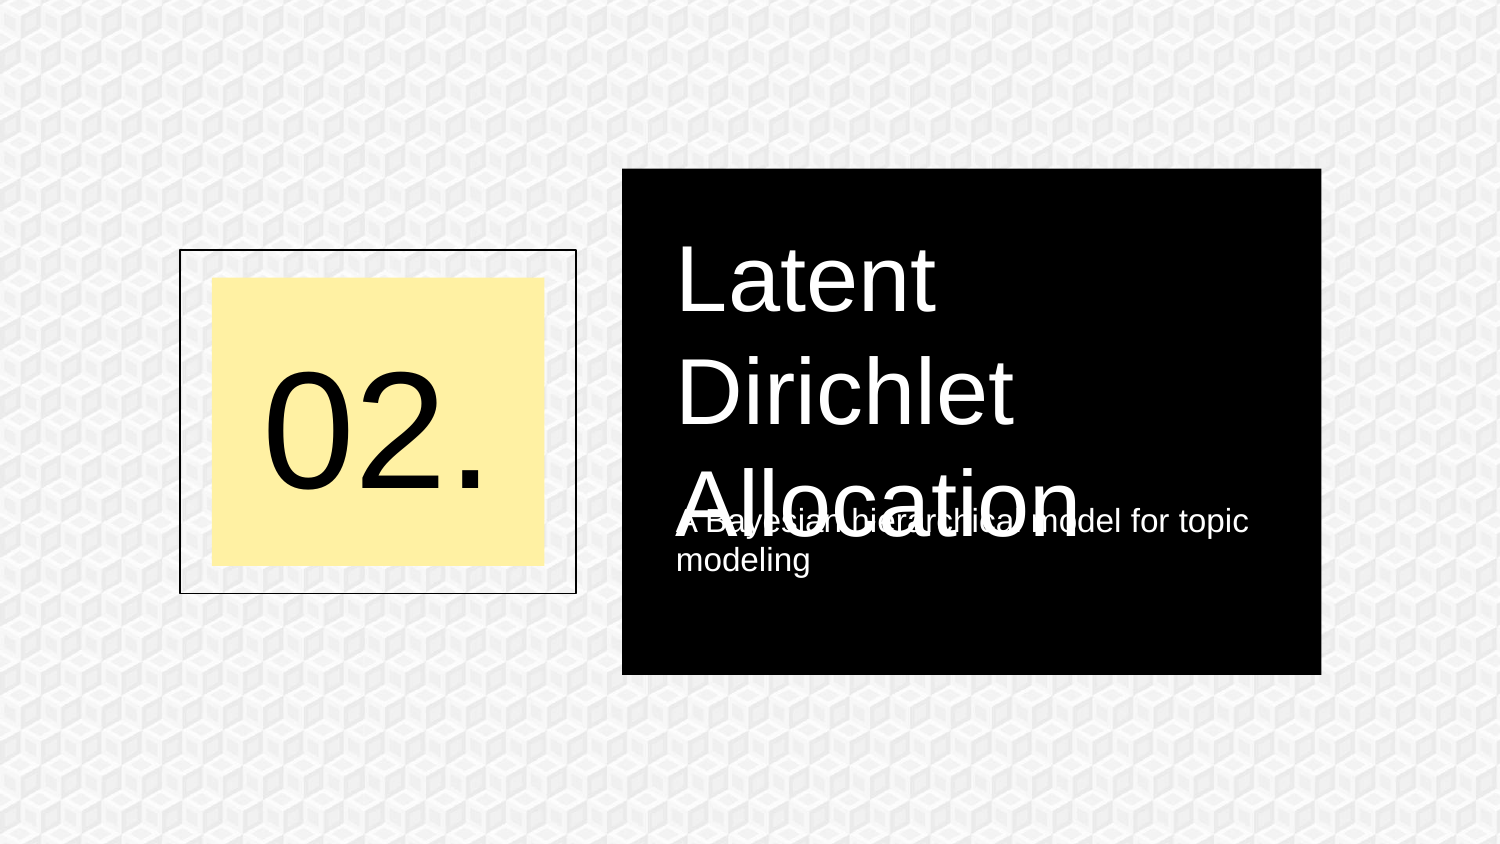

# Latent Dirichlet Allocation

02.
A Bayesian hierarchical model for topic modeling